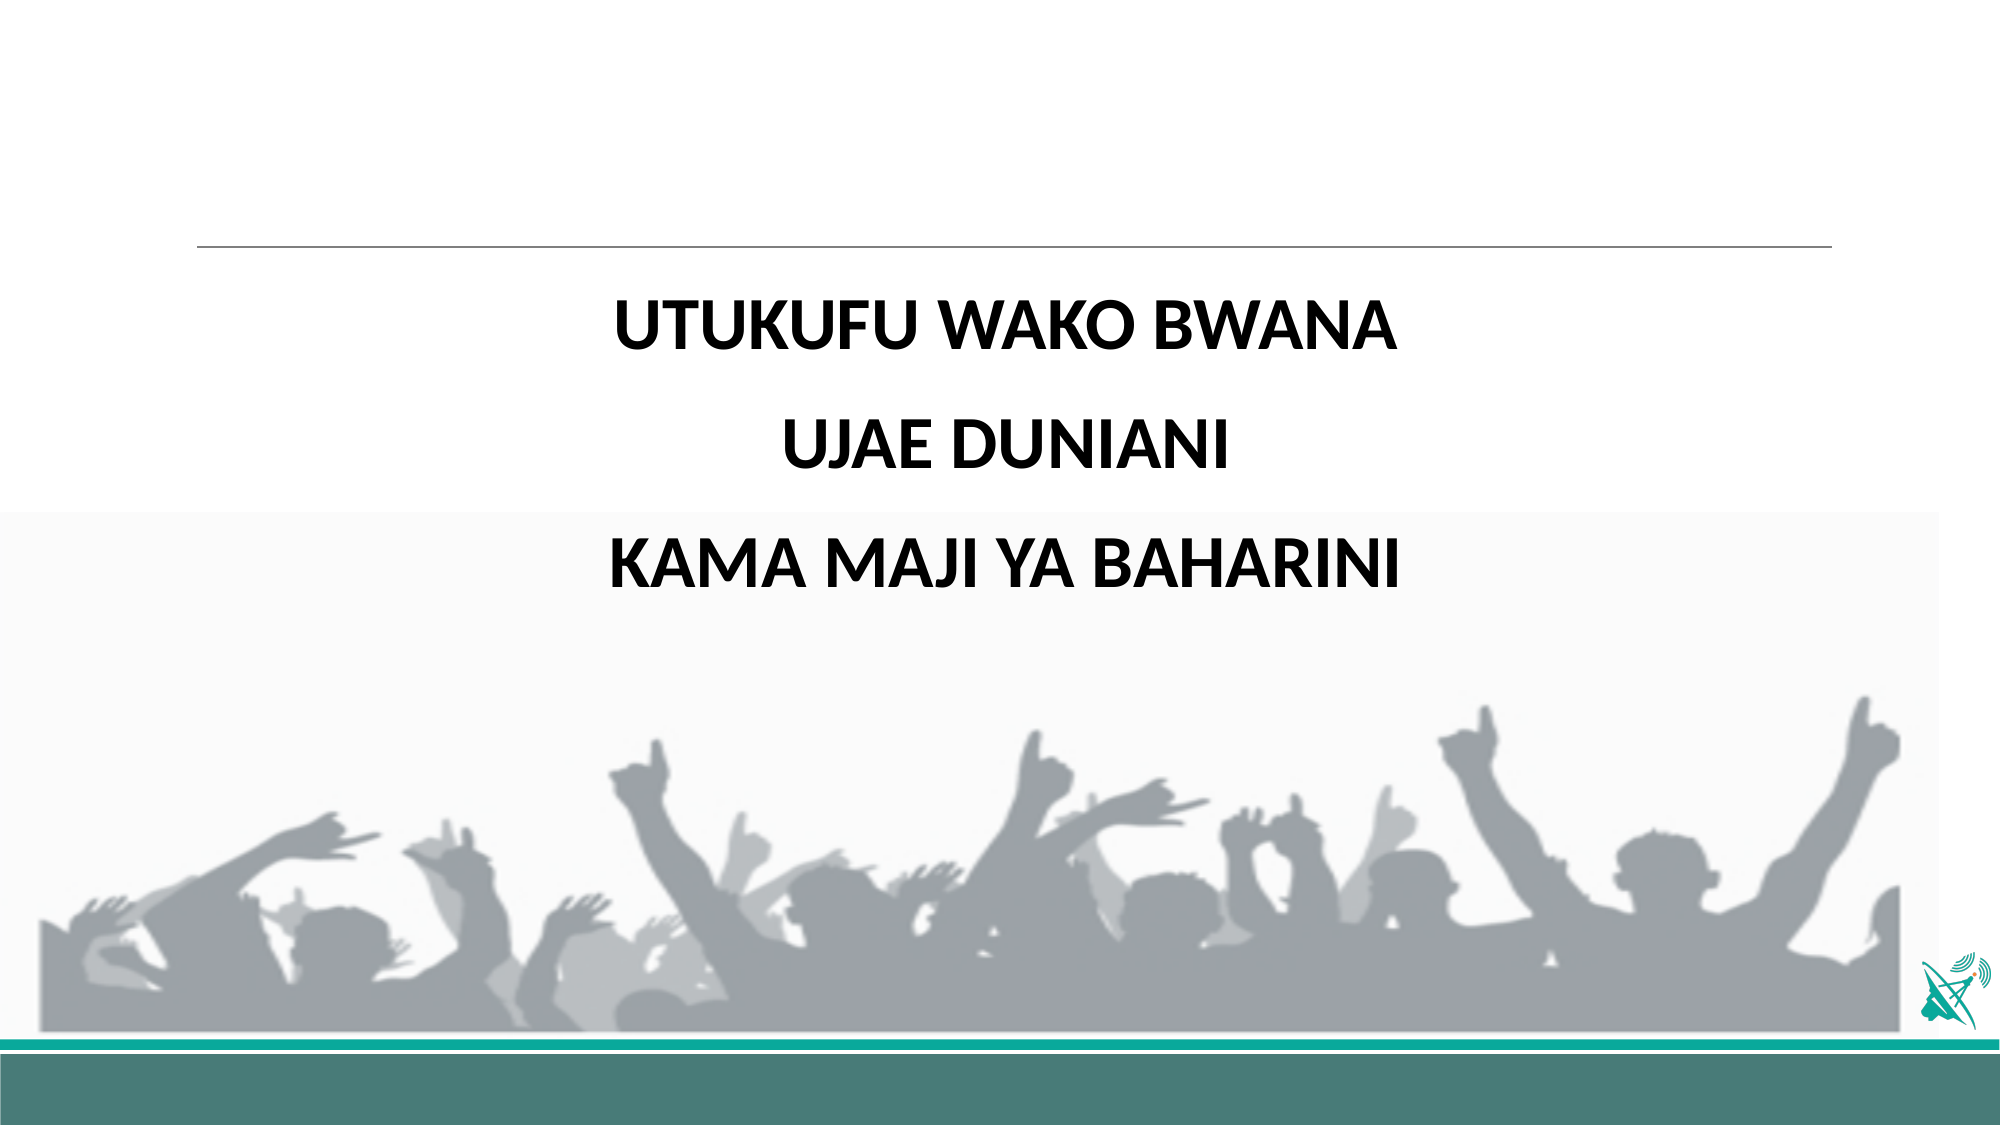

UTUKUFU WAKO BWANA
UJAE DUNIANI
KAMA MAJI YA BAHARINI